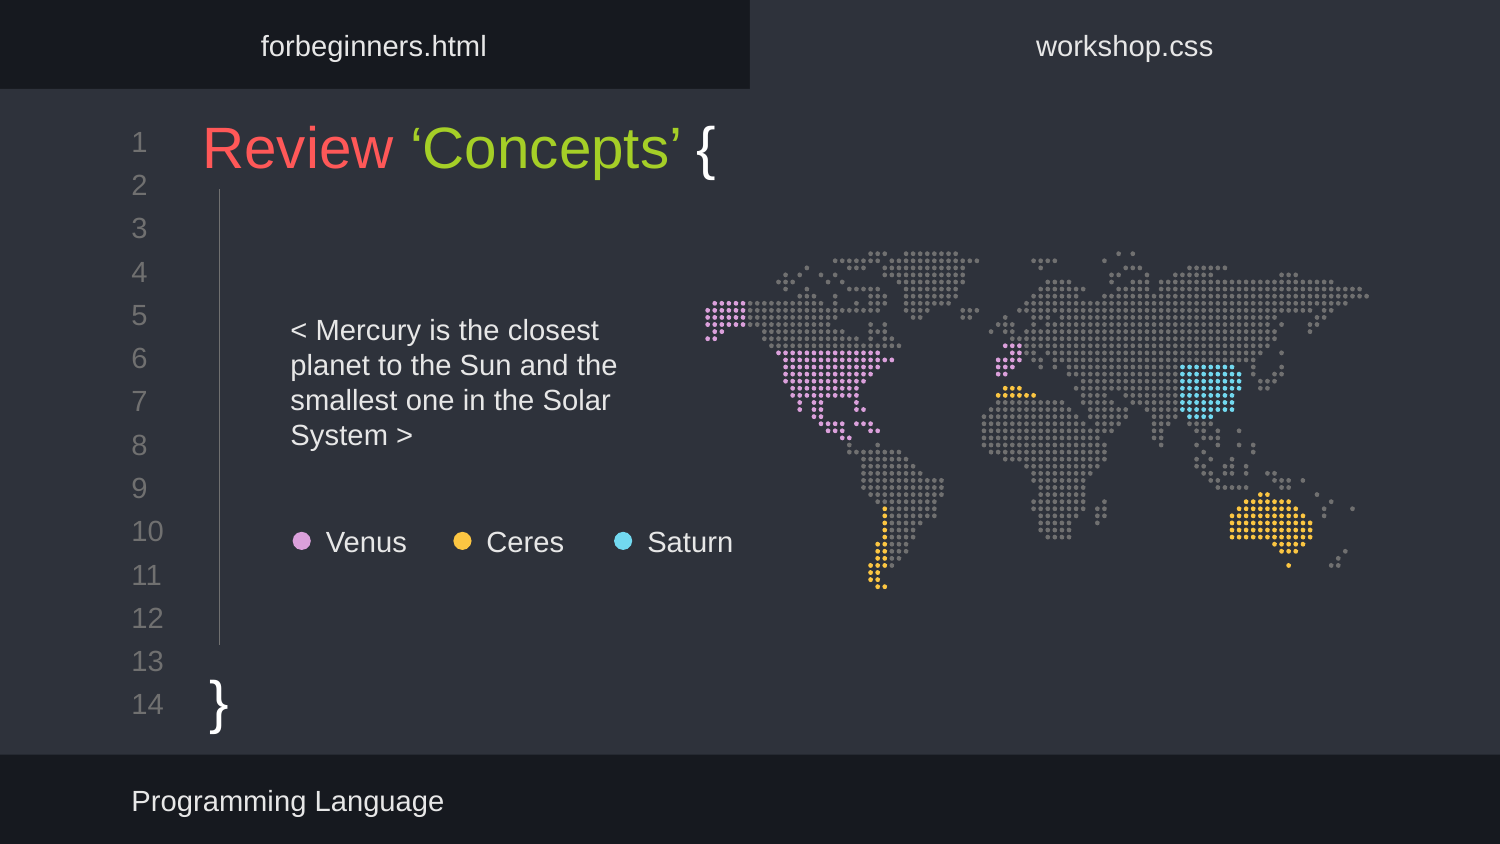

forbeginners.html
workshop.css
# Review ‘Concepts’ {
}

< Mercury is the closest planet to the Sun and the smallest one in the Solar System >
Venus
Ceres
Saturn

Programming Language